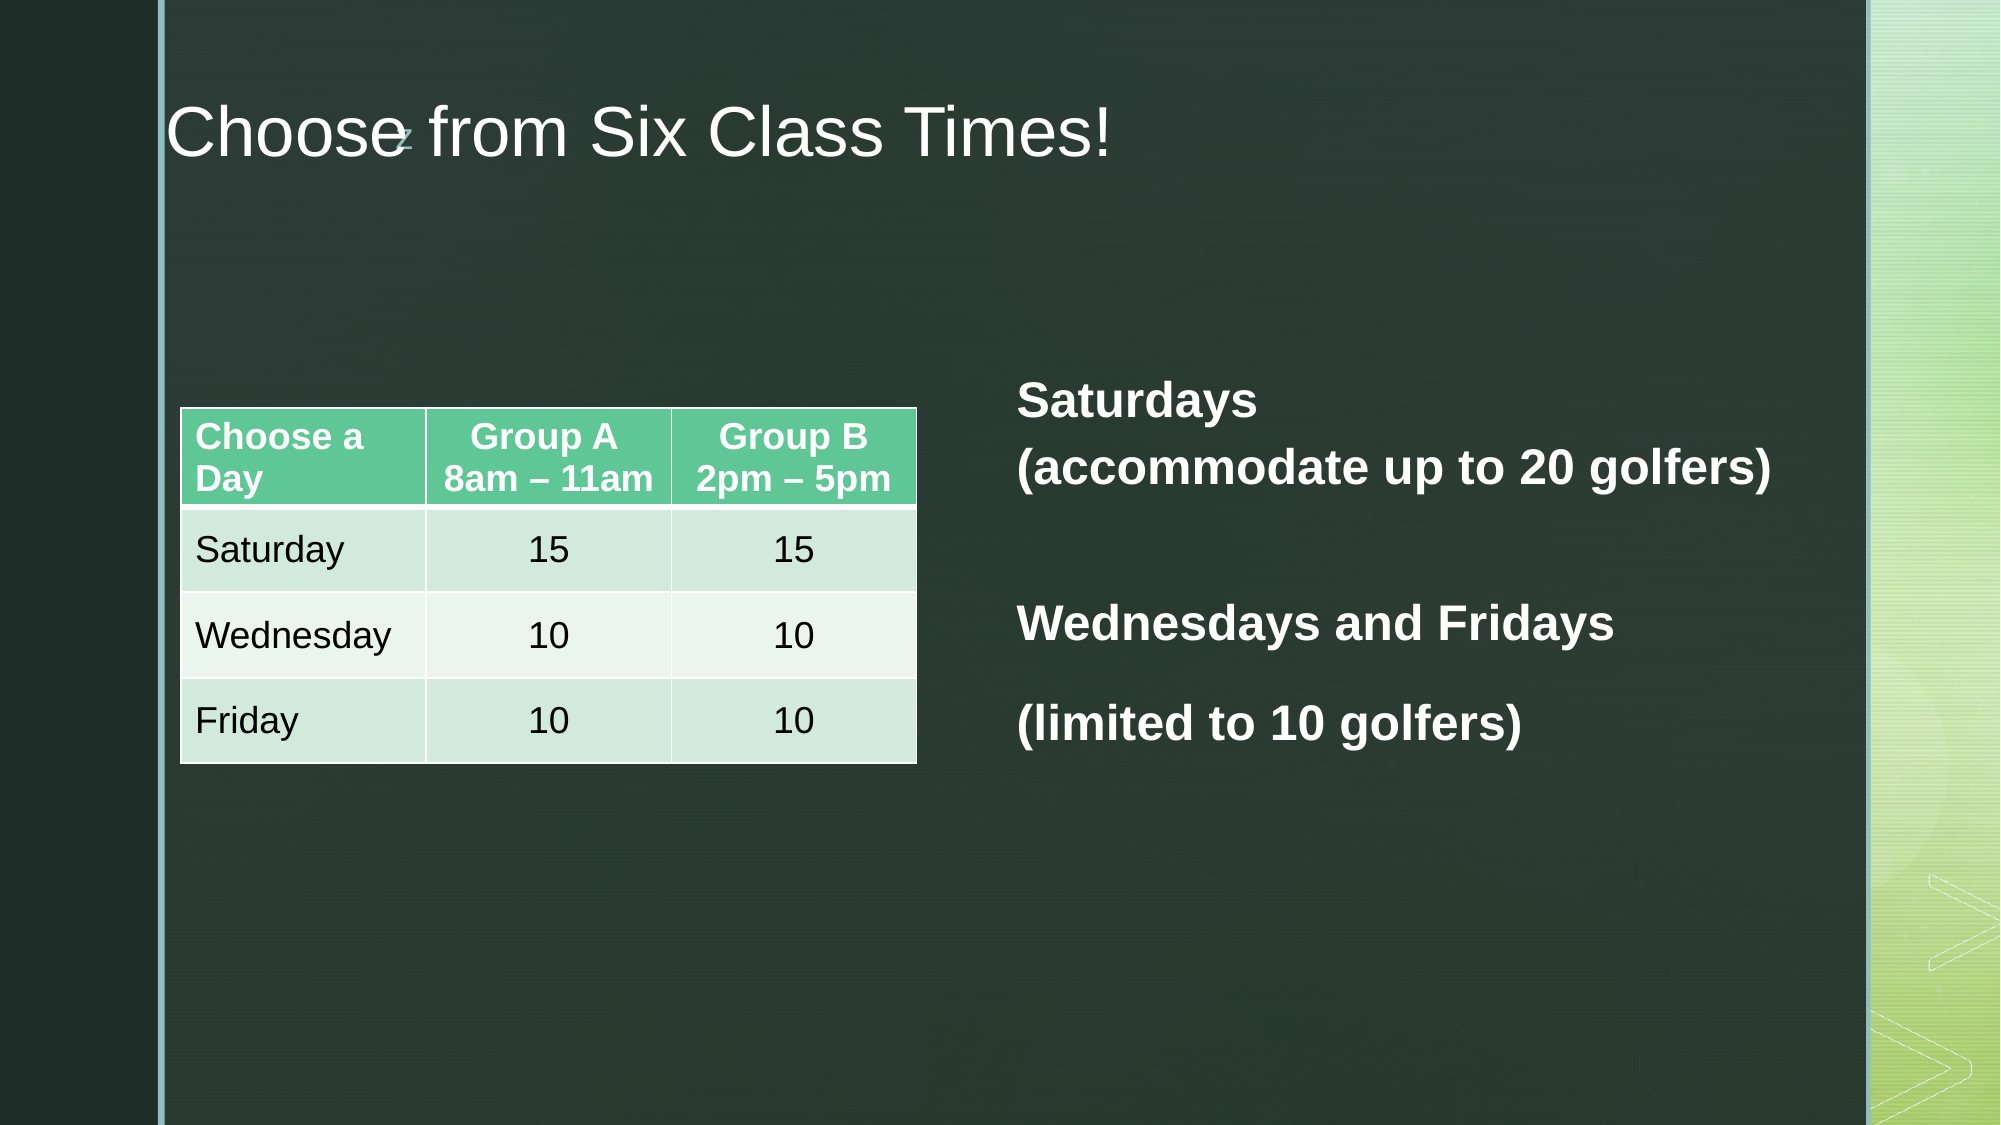

# Choose from Six Class Times!
Saturdays
(accommodate up to 20 golfers)
Wednesdays and Fridays
(limited to 10 golfers)
| Choose a Day | Group A 8am – 11am | Group B 2pm – 5pm |
| --- | --- | --- |
| Saturday | 15 | 15 |
| Wednesday | 10 | 10 |
| Friday | 10 | 10 |